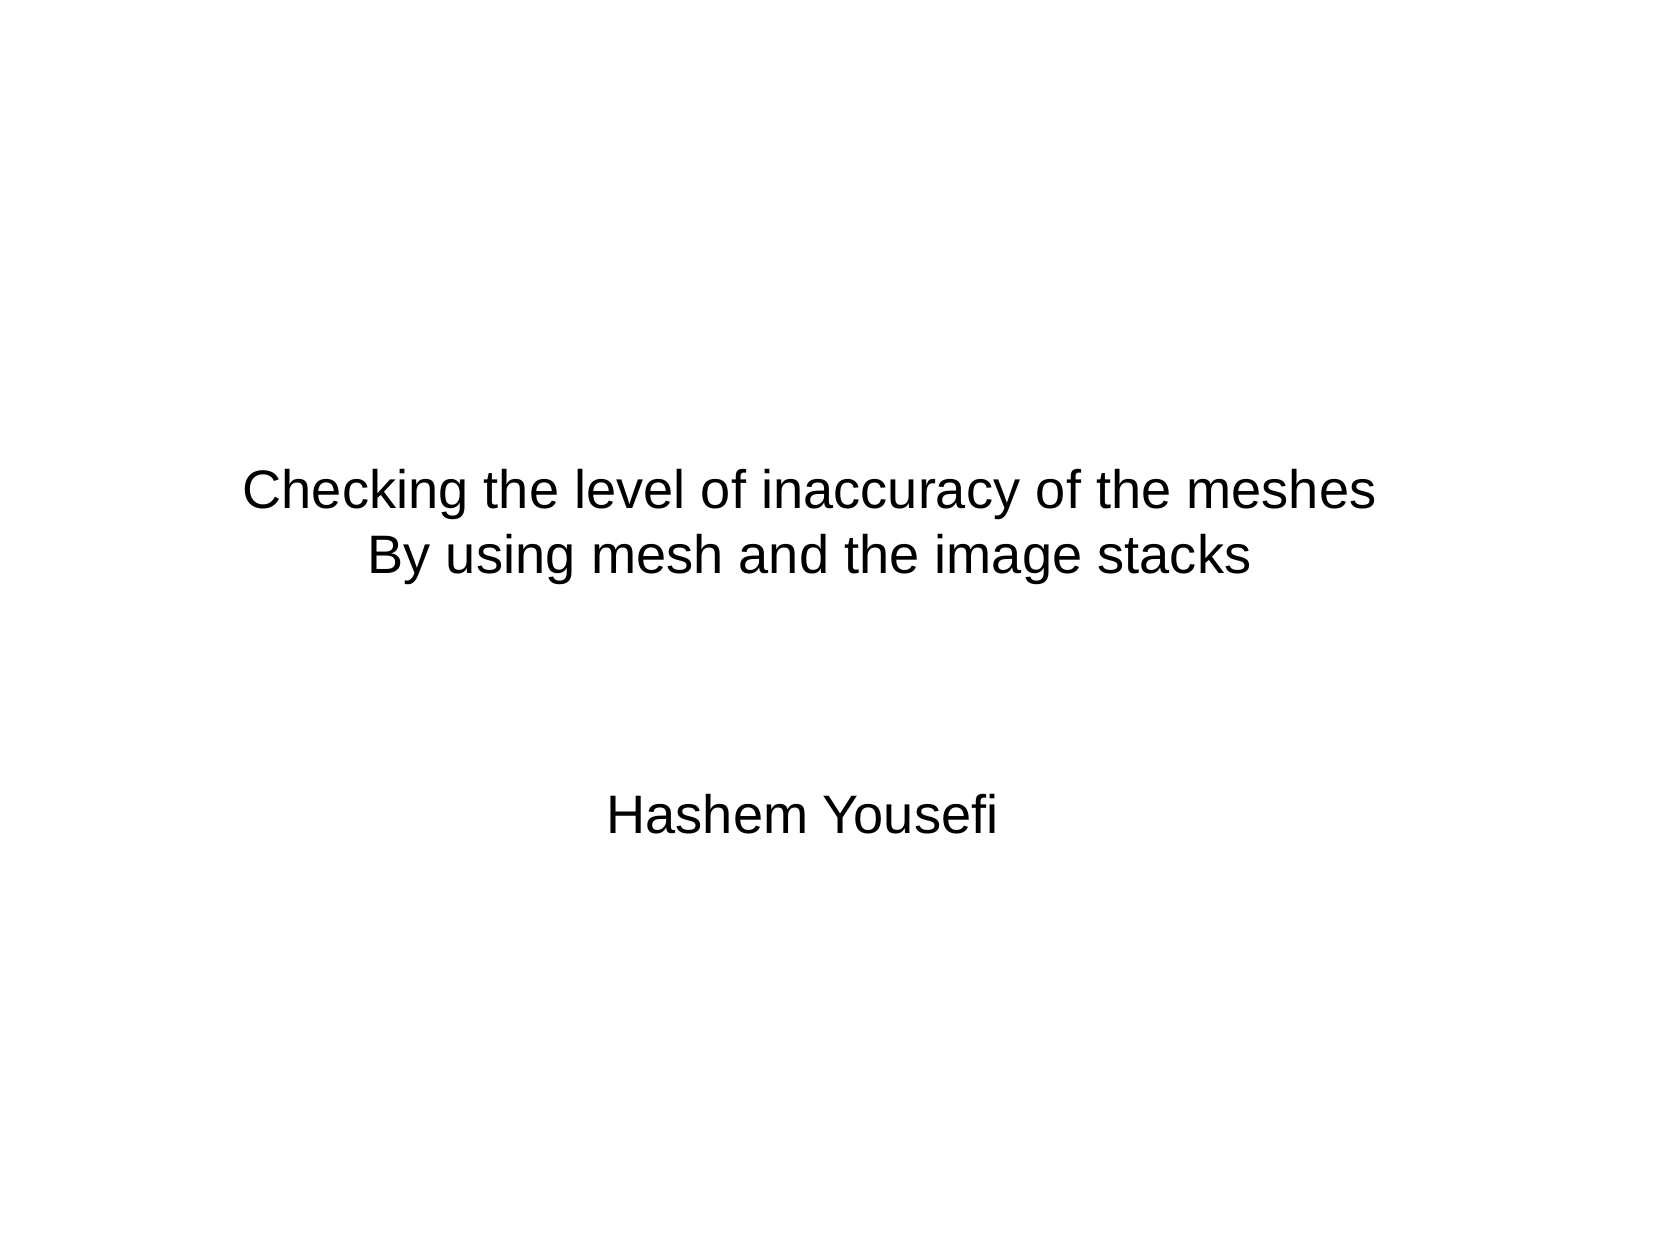

Checking the level of inaccuracy of the meshes
By using mesh and the image stacks

Hashem Yousefi